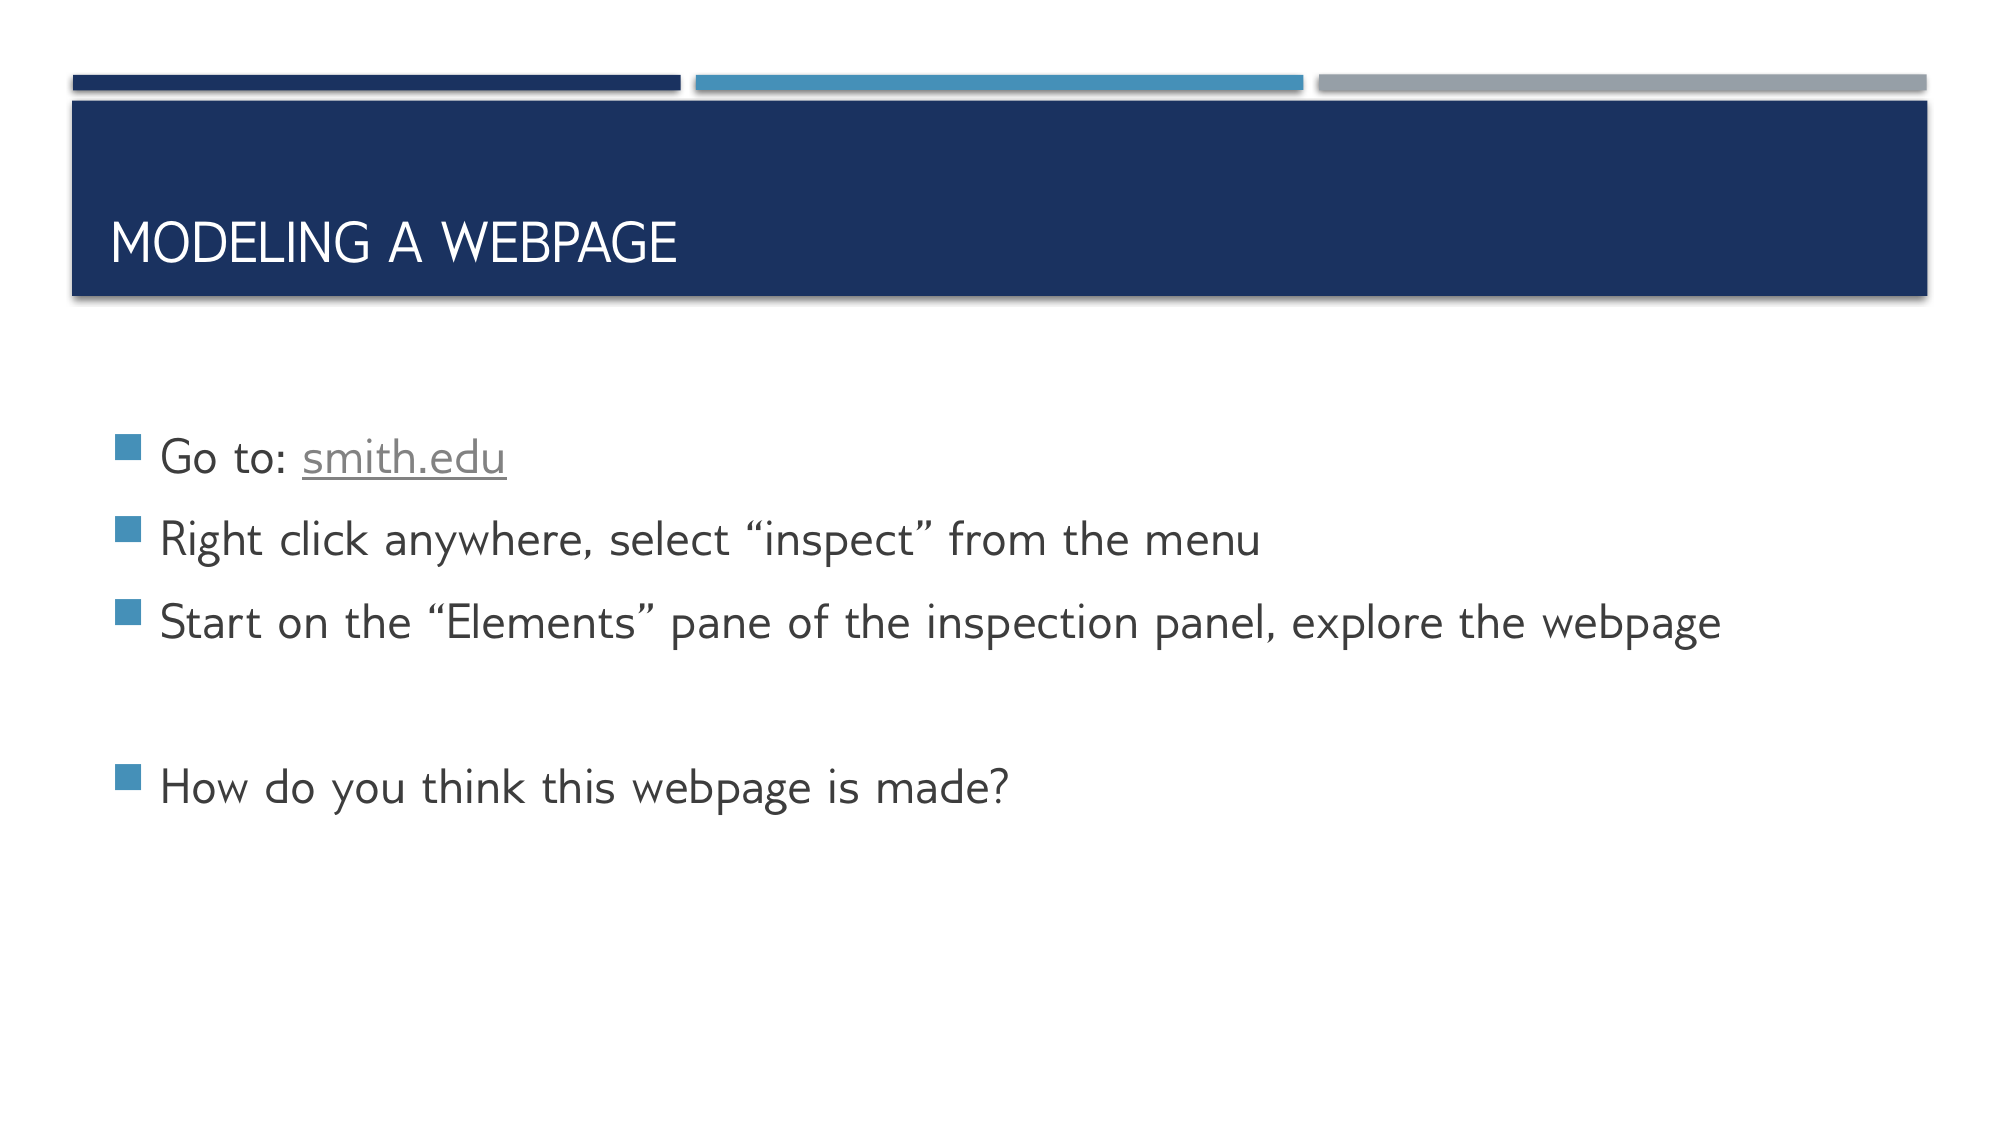

# Modeling a webpage
Go to: smith.edu
Right click anywhere, select “inspect” from the menu
Start on the “Elements” pane of the inspection panel, explore the webpage

How do you think this webpage is made?